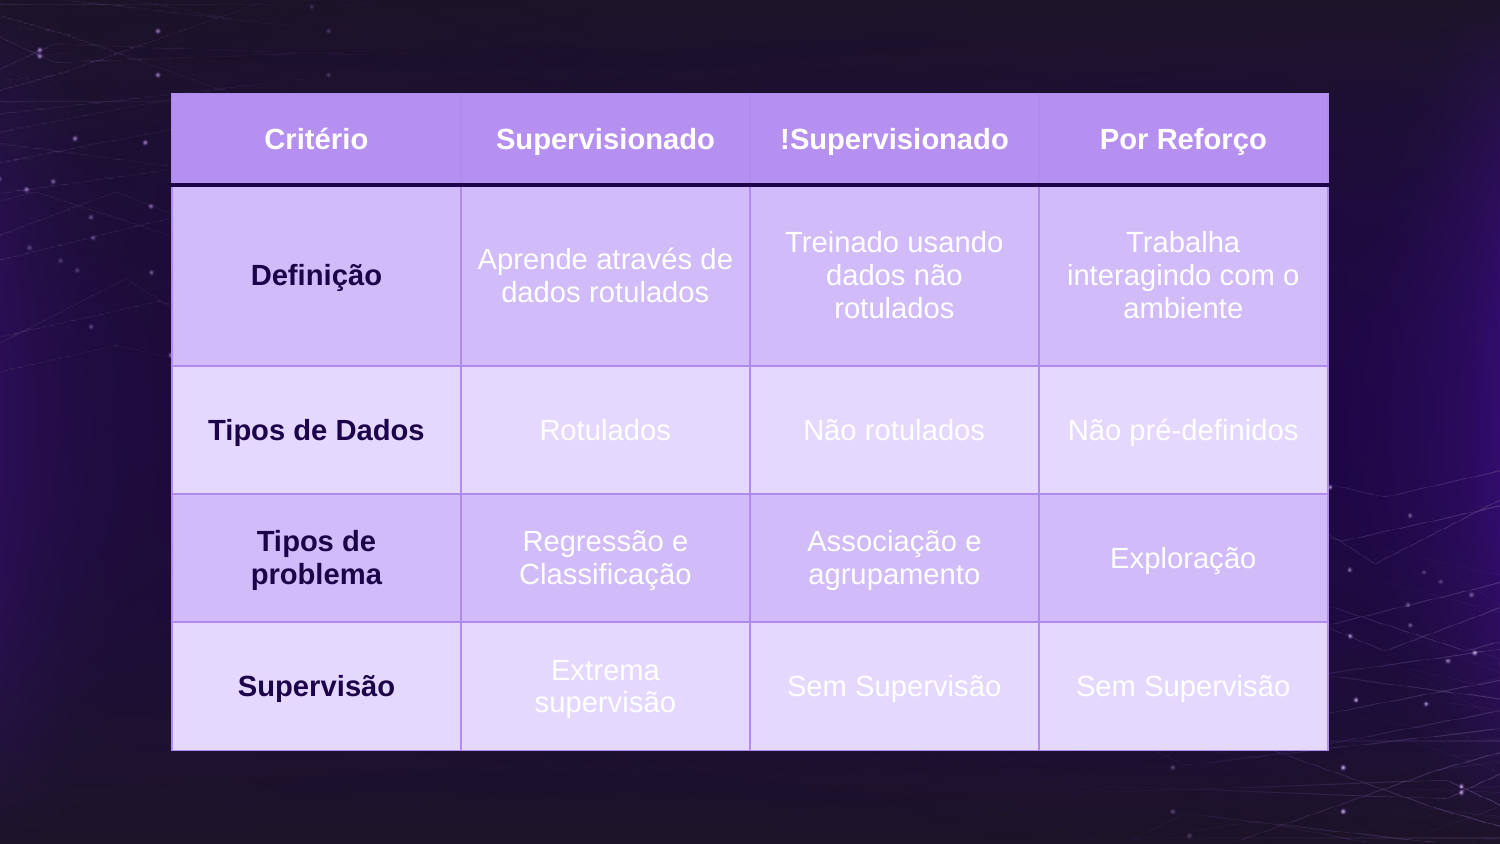

| Critério | Supervisionado | !Supervisionado | Por Reforço |
| --- | --- | --- | --- |
| Definição | Aprende através de dados rotulados | Treinado usando dados não rotulados | Trabalha interagindo com o ambiente |
| Tipos de Dados | Rotulados | Não rotulados | Não pré-definidos |
| Tipos de problema | Regressão e Classificação | Associação e agrupamento | Exploração |
| Supervisão | Extrema supervisão | Sem Supervisão | Sem Supervisão |